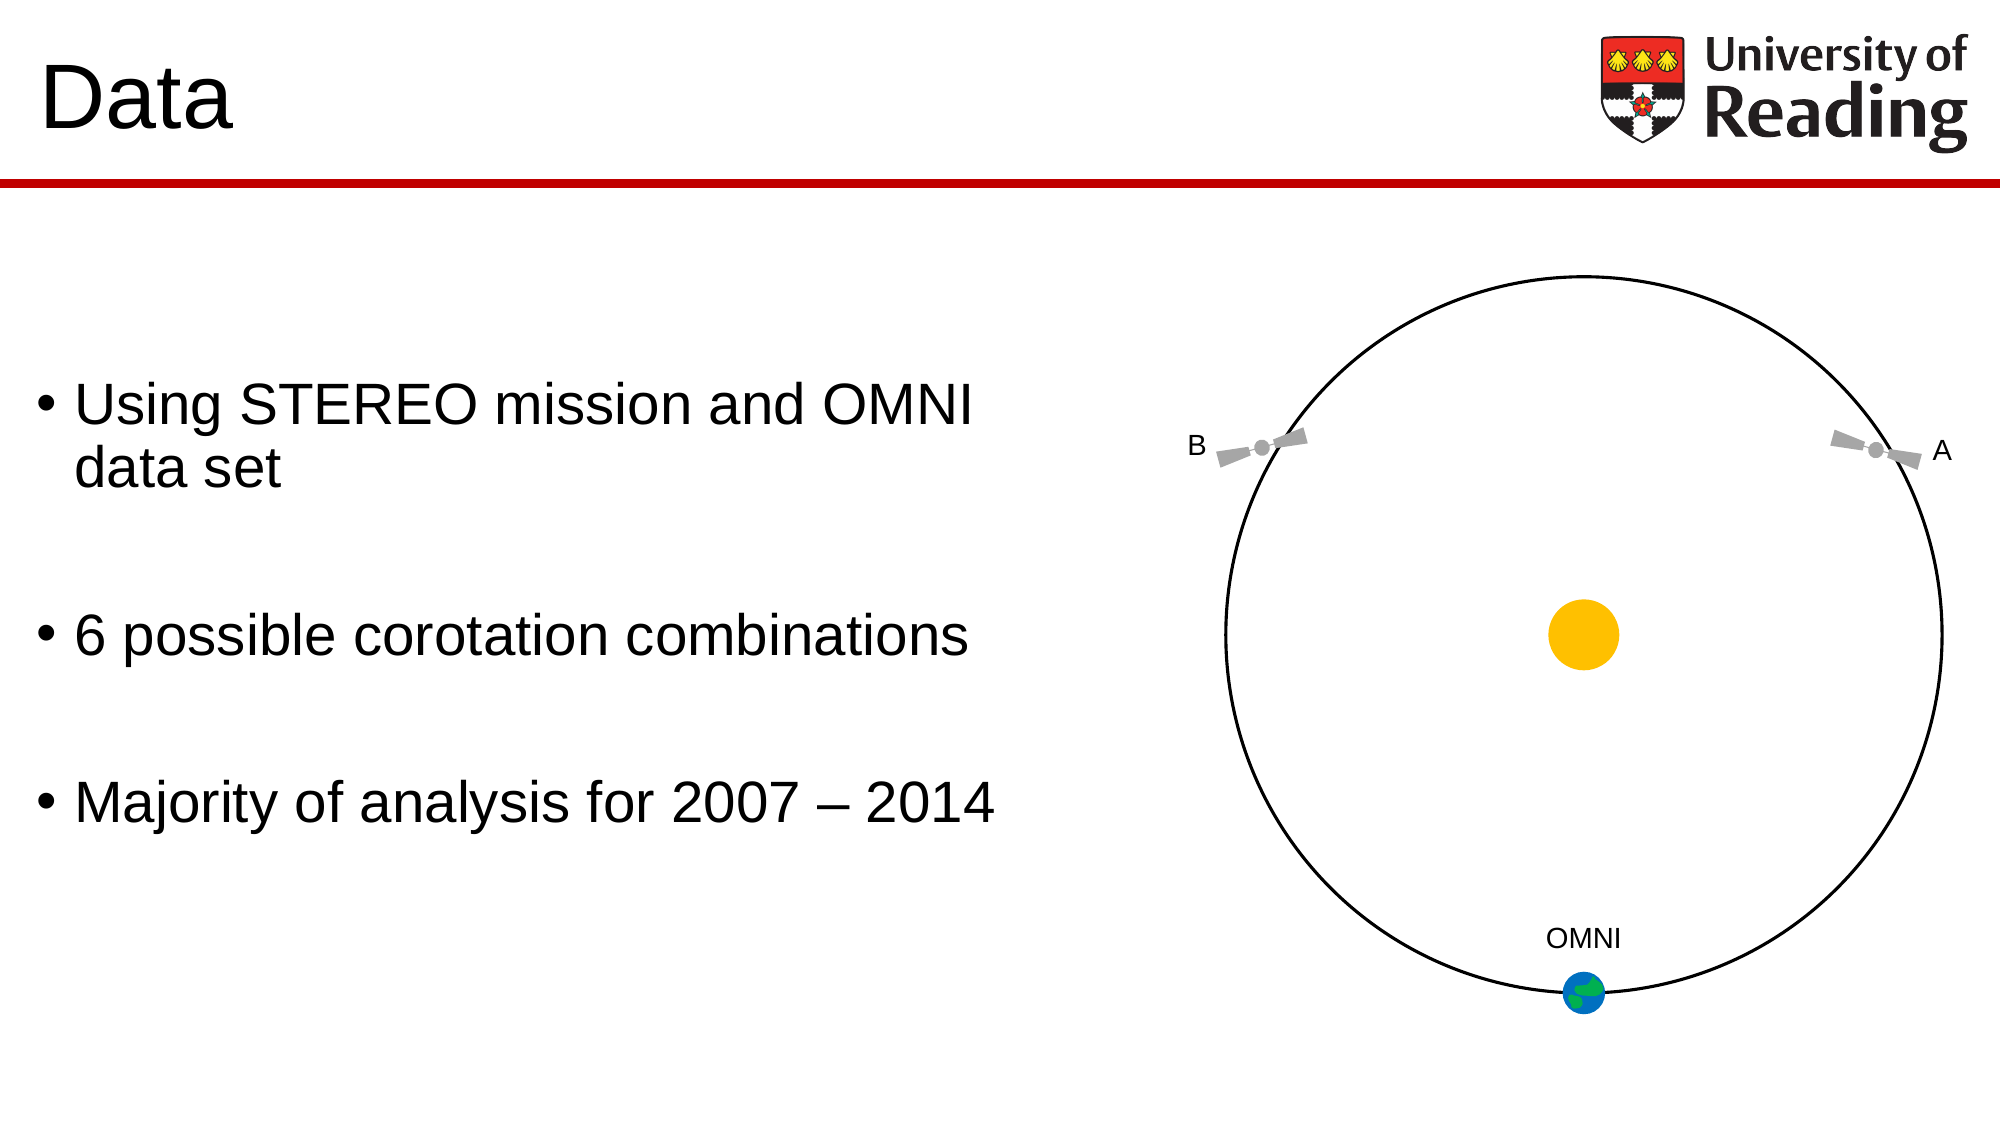

# Data

Using STEREO mission and OMNI data set

6 possible corotation combinations

Majority of analysis for 2007 – 2014

B
A

OMNI